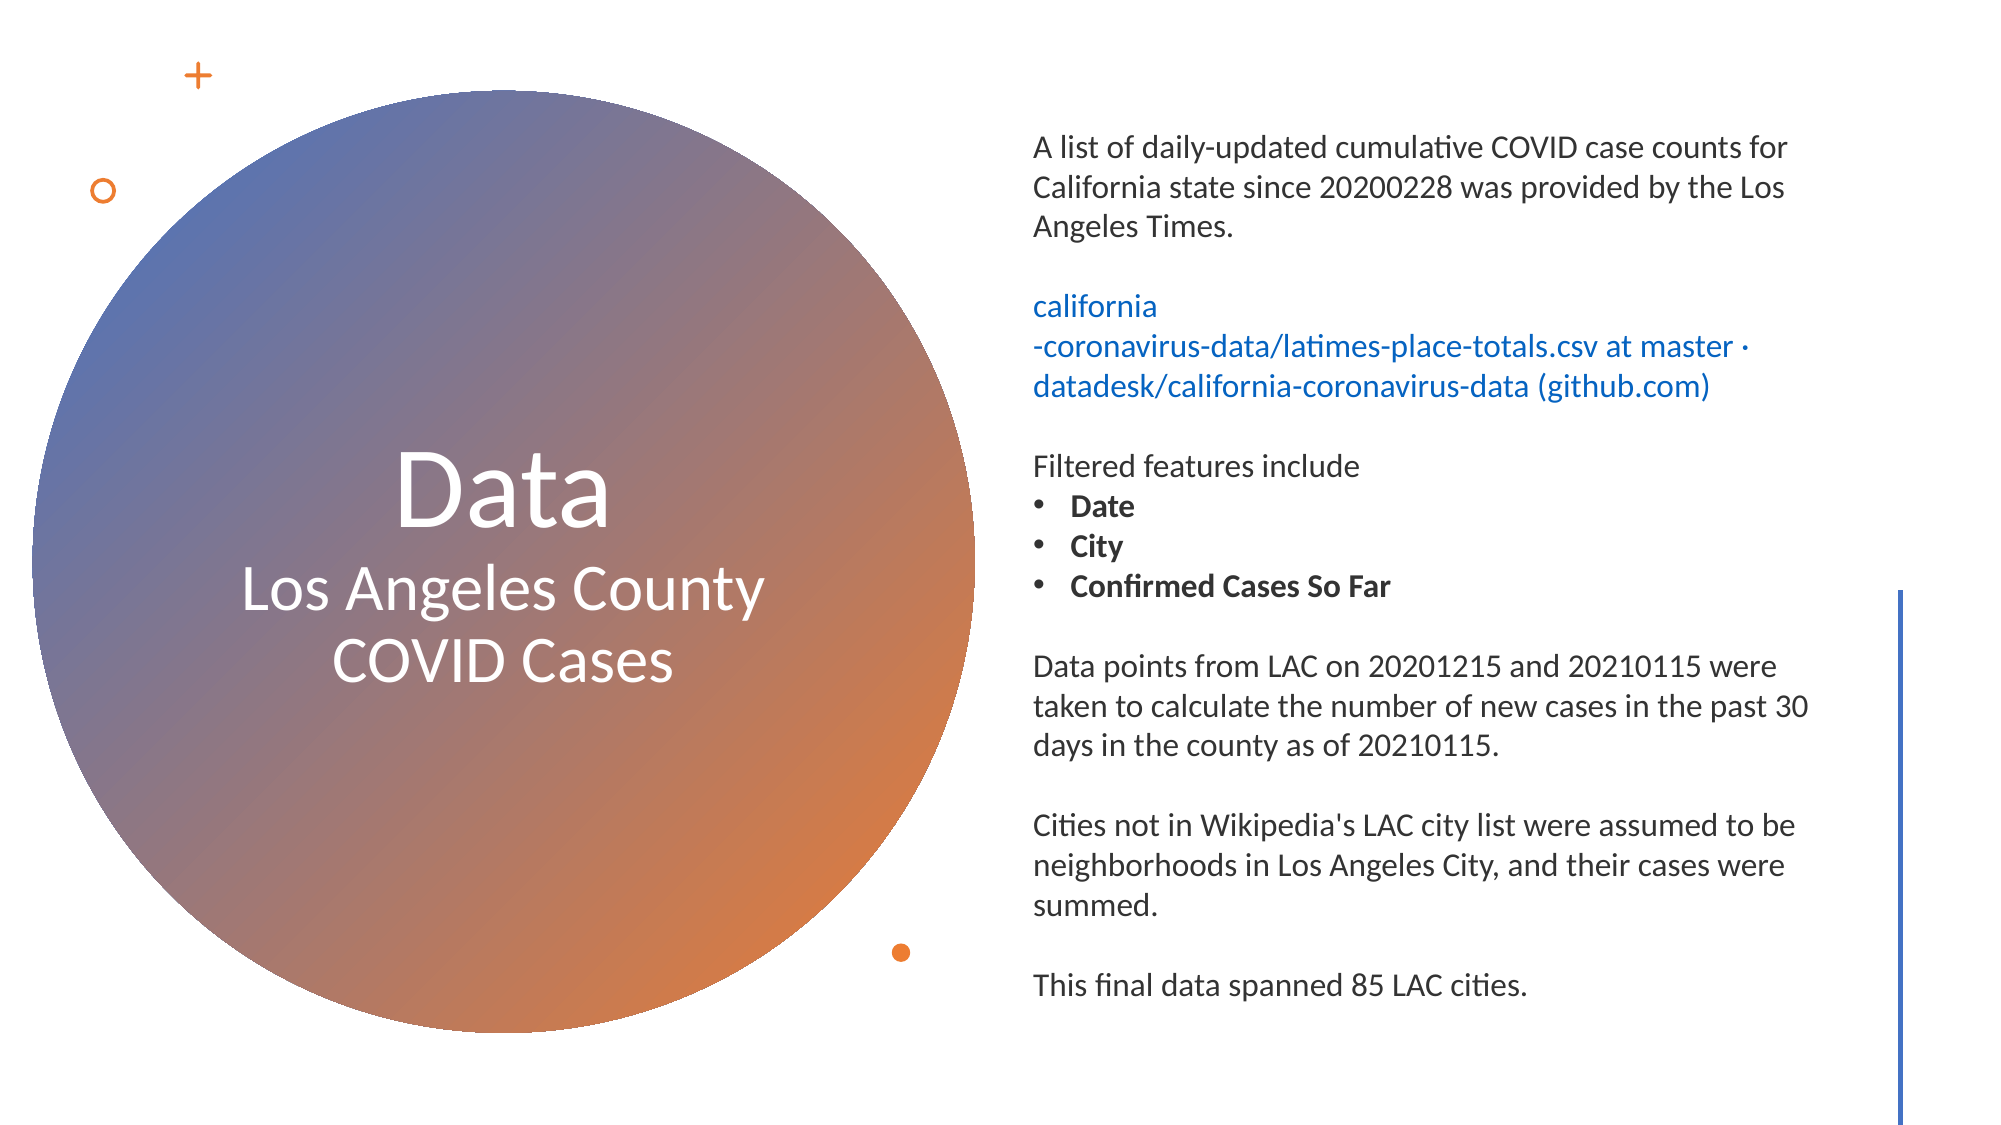

A list of daily-updated cumulative COVID case counts for California state since 20200228 was provided by the Los Angeles Times.

california-coronavirus-data/latimes-place-totals.csv at master · datadesk/california-coronavirus-data (github.com)

Filtered features include
Date
City
Confirmed Cases So Far

Data points from LAC on 20201215 and 20210115 were taken to calculate the number of new cases in the past 30 days in the county as of 20210115.

Cities not in Wikipedia's LAC city list were assumed to be neighborhoods in Los Angeles City, and their cases were summed.

This final data spanned 85 LAC cities.

# Data Los Angeles County COVID Cases